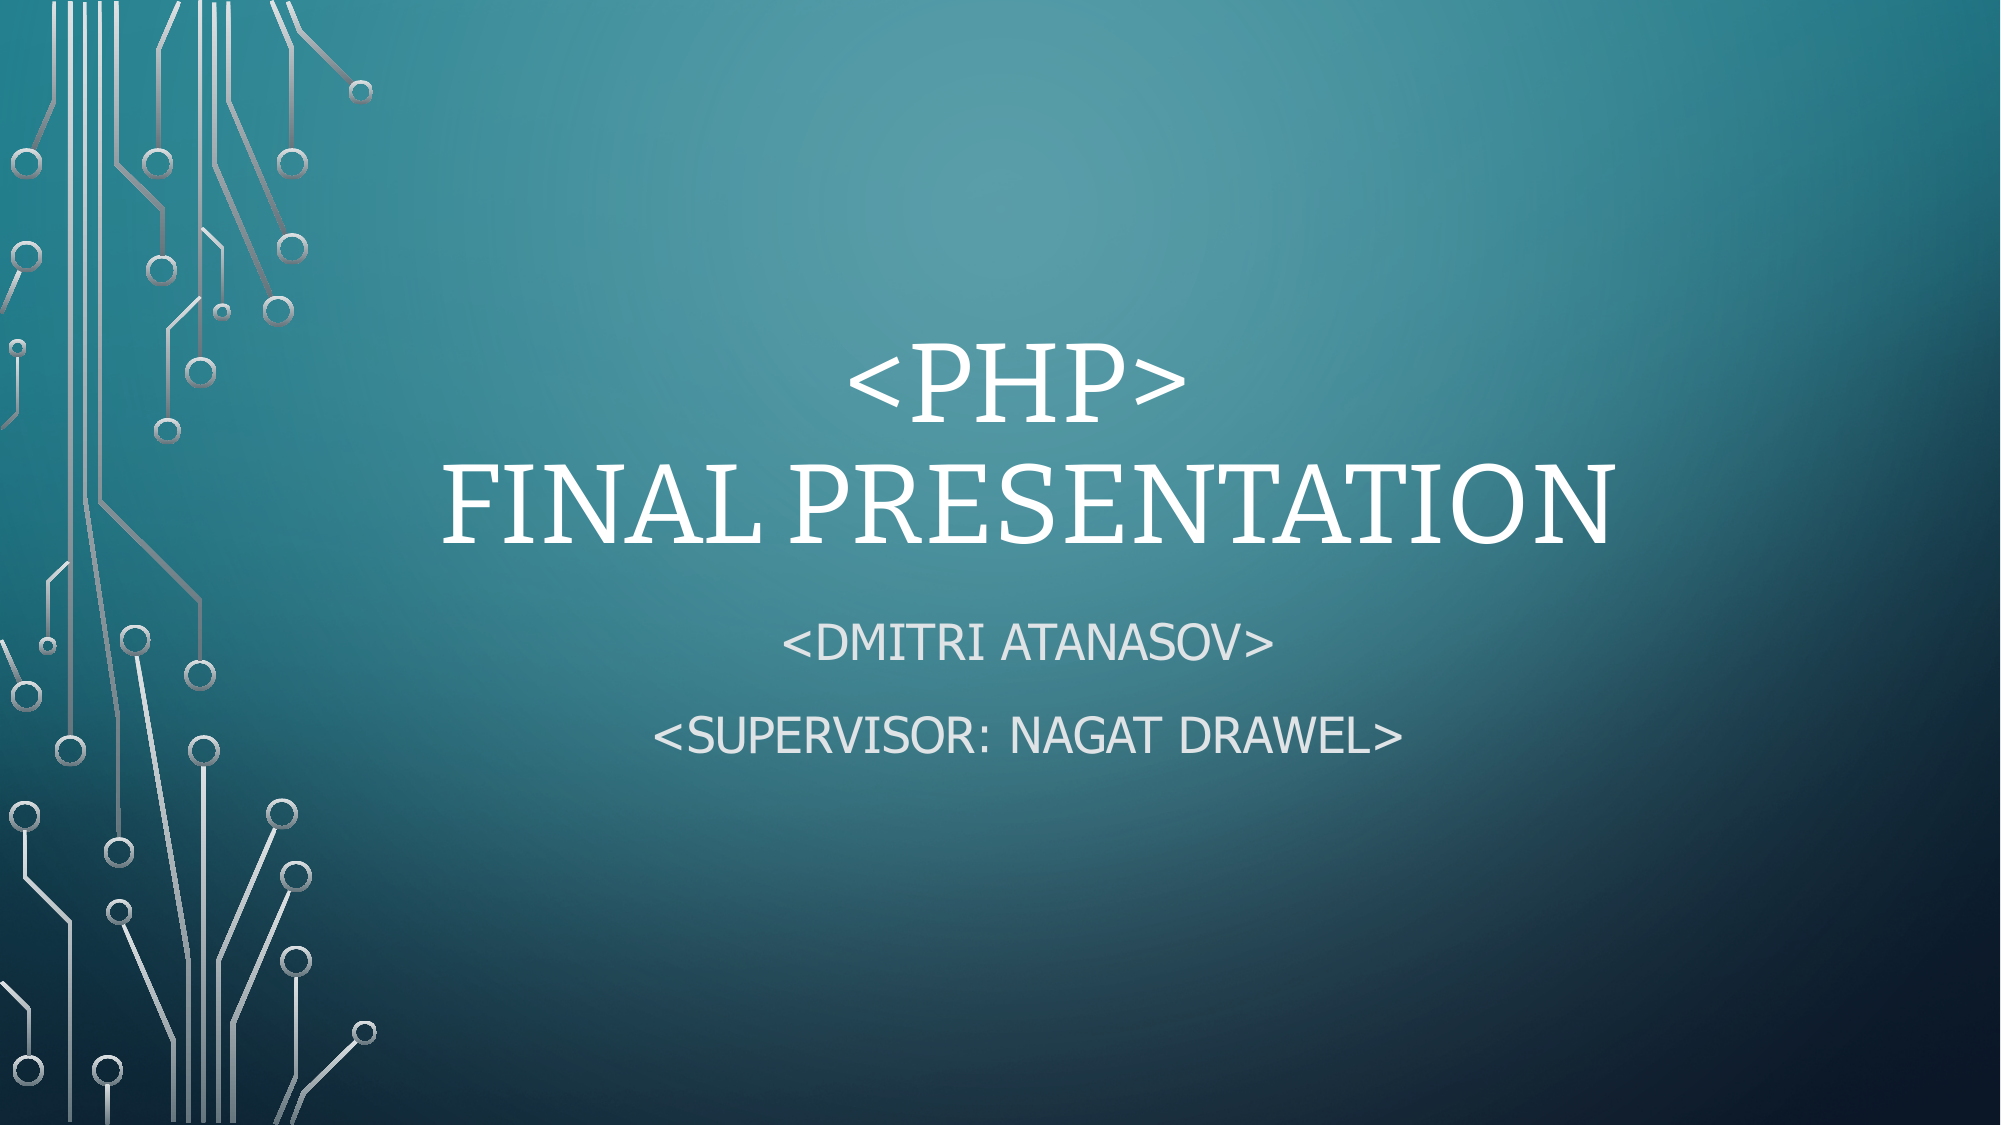

# <PHP> FINAL PRESENTATION
<DMITRI ATANASOV>
<SUPERVISOR: NAGAT DRAWEL>